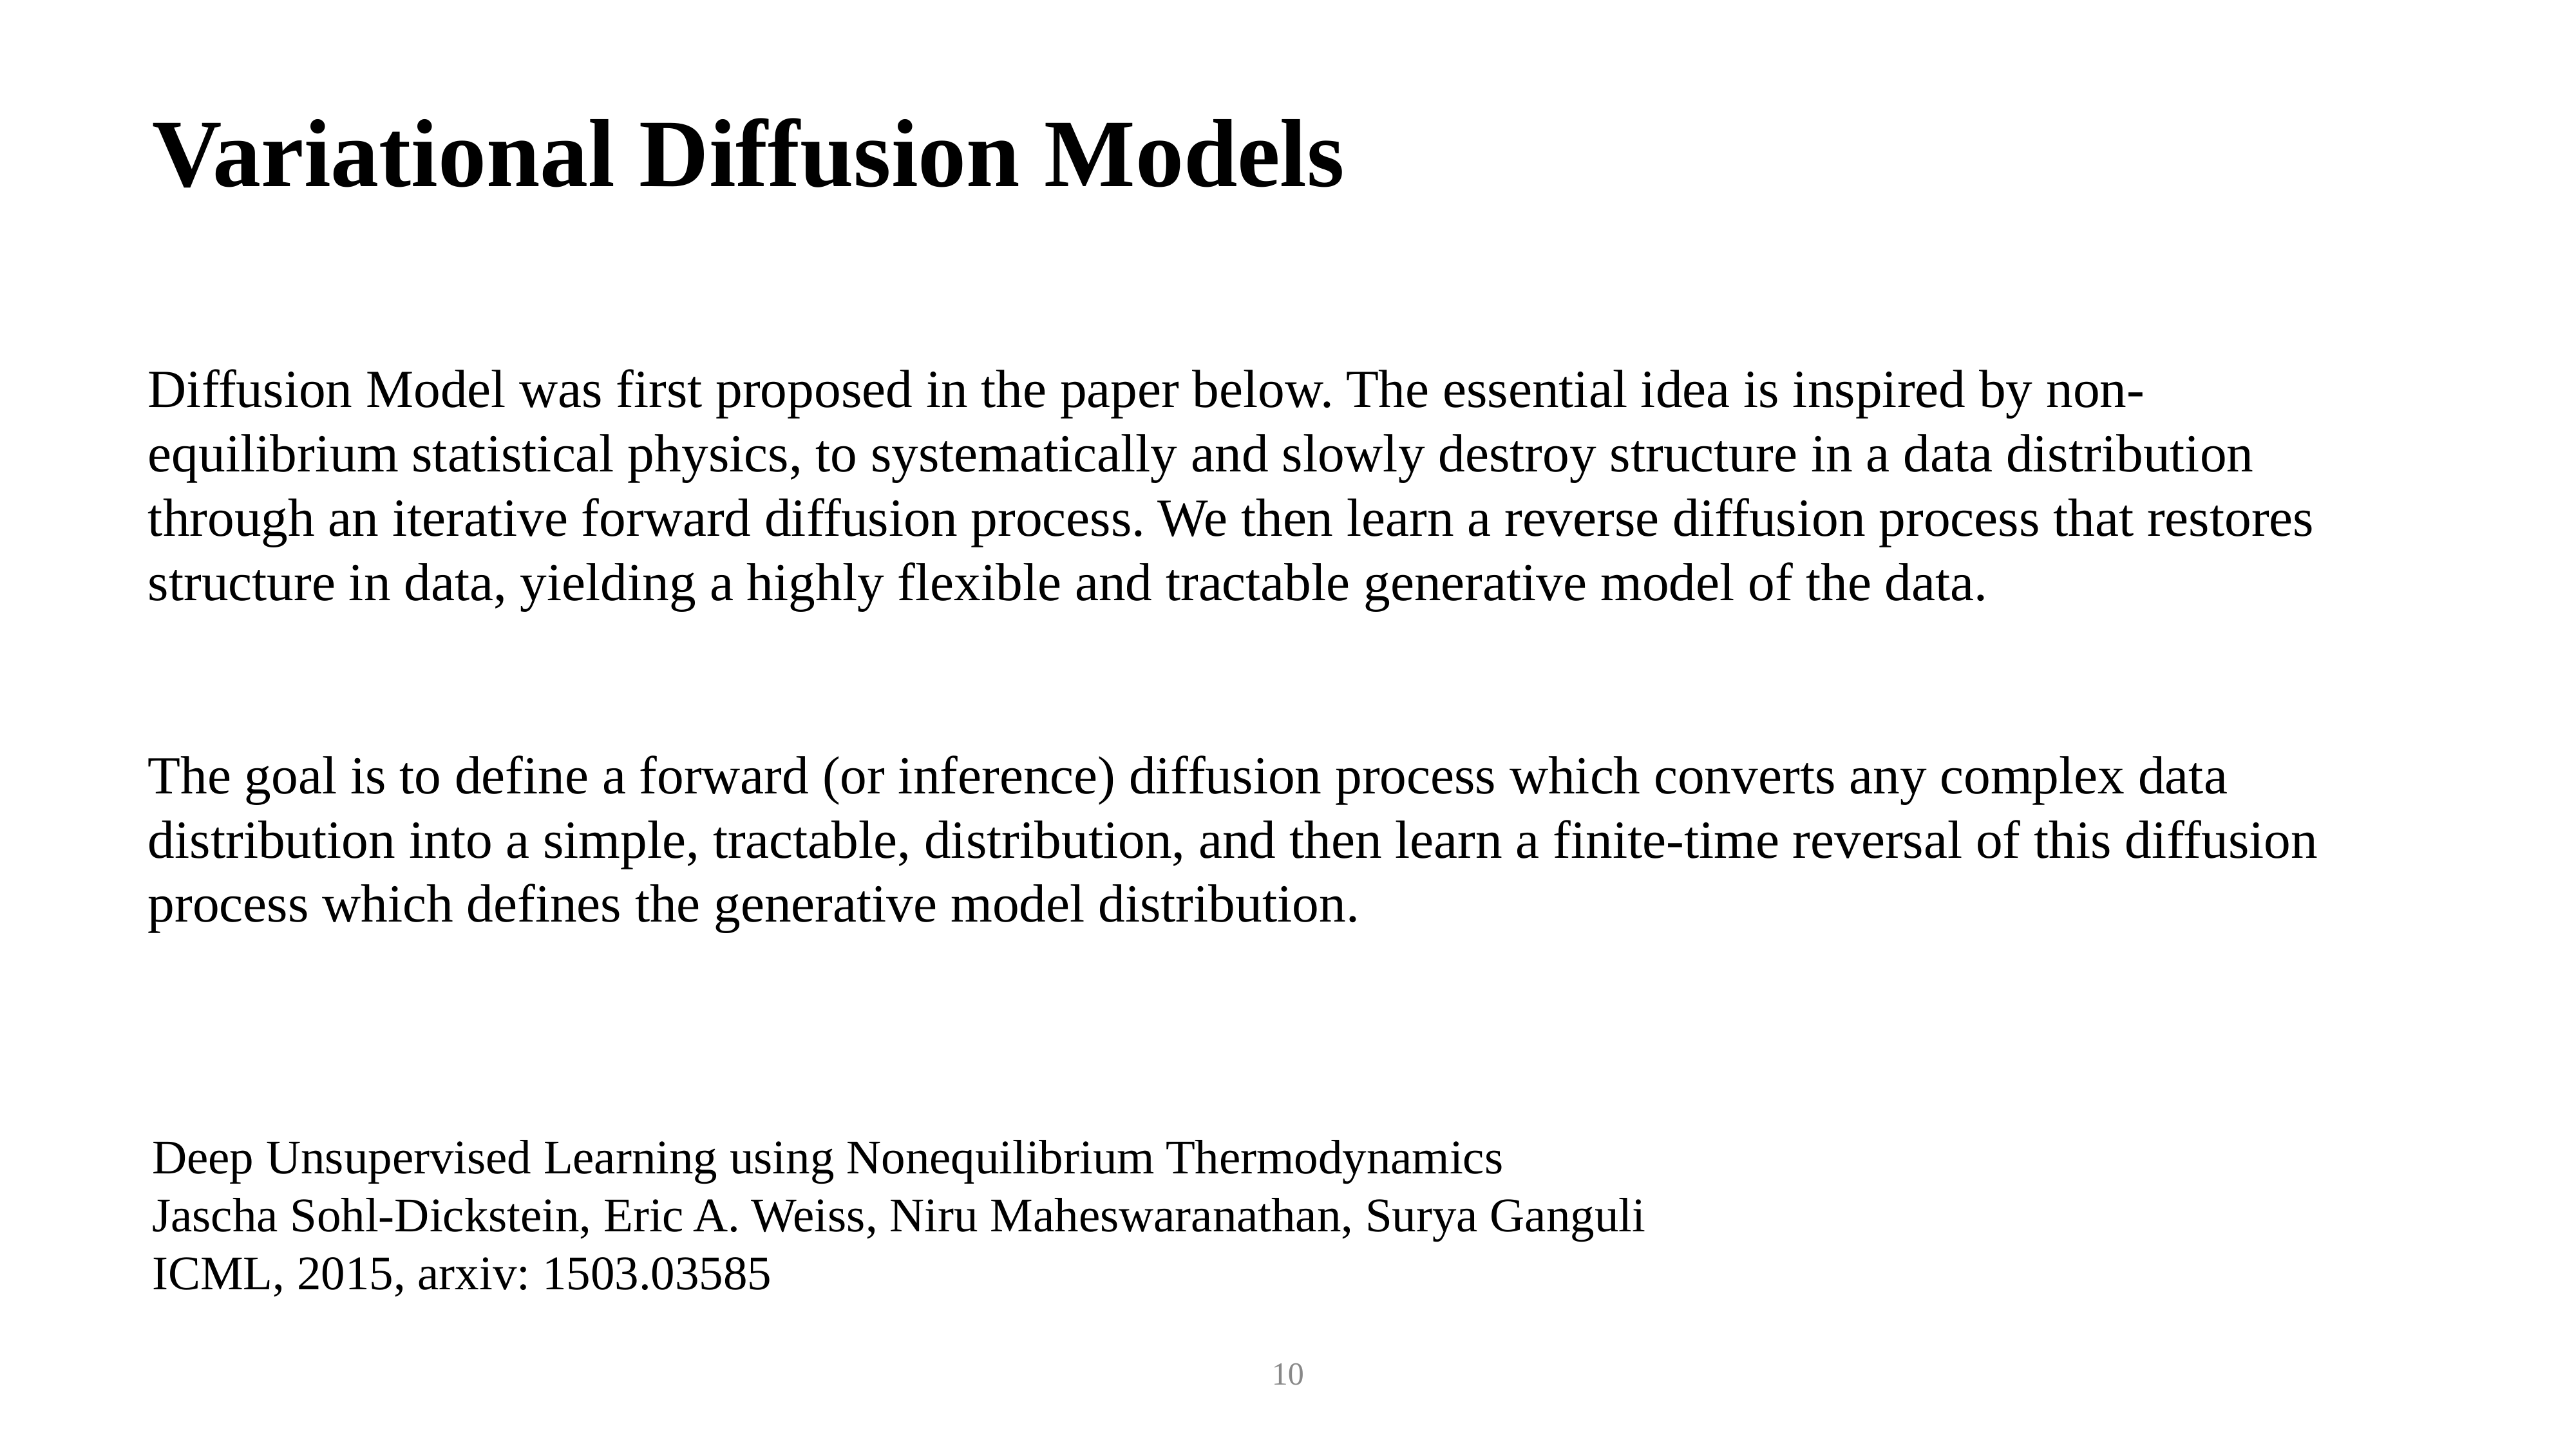

Variational Diffusion Models
Diffusion Model was first proposed in the paper below. The essential idea is inspired by non-equilibrium statistical physics, to systematically and slowly destroy structure in a data distribution through an iterative forward diffusion process. We then learn a reverse diffusion process that restores
structure in data, yielding a highly flexible and tractable generative model of the data.

The goal is to define a forward (or inference) diffusion process which converts any complex data distribution into a simple, tractable, distribution, and then learn a finite-time reversal of this diffusion process which defines the generative model distribution.

Deep Unsupervised Learning using Nonequilibrium Thermodynamics
Jascha Sohl-Dickstein, Eric A. Weiss, Niru Maheswaranathan, Surya Ganguli
ICML, 2015, arxiv: 1503.03585
10